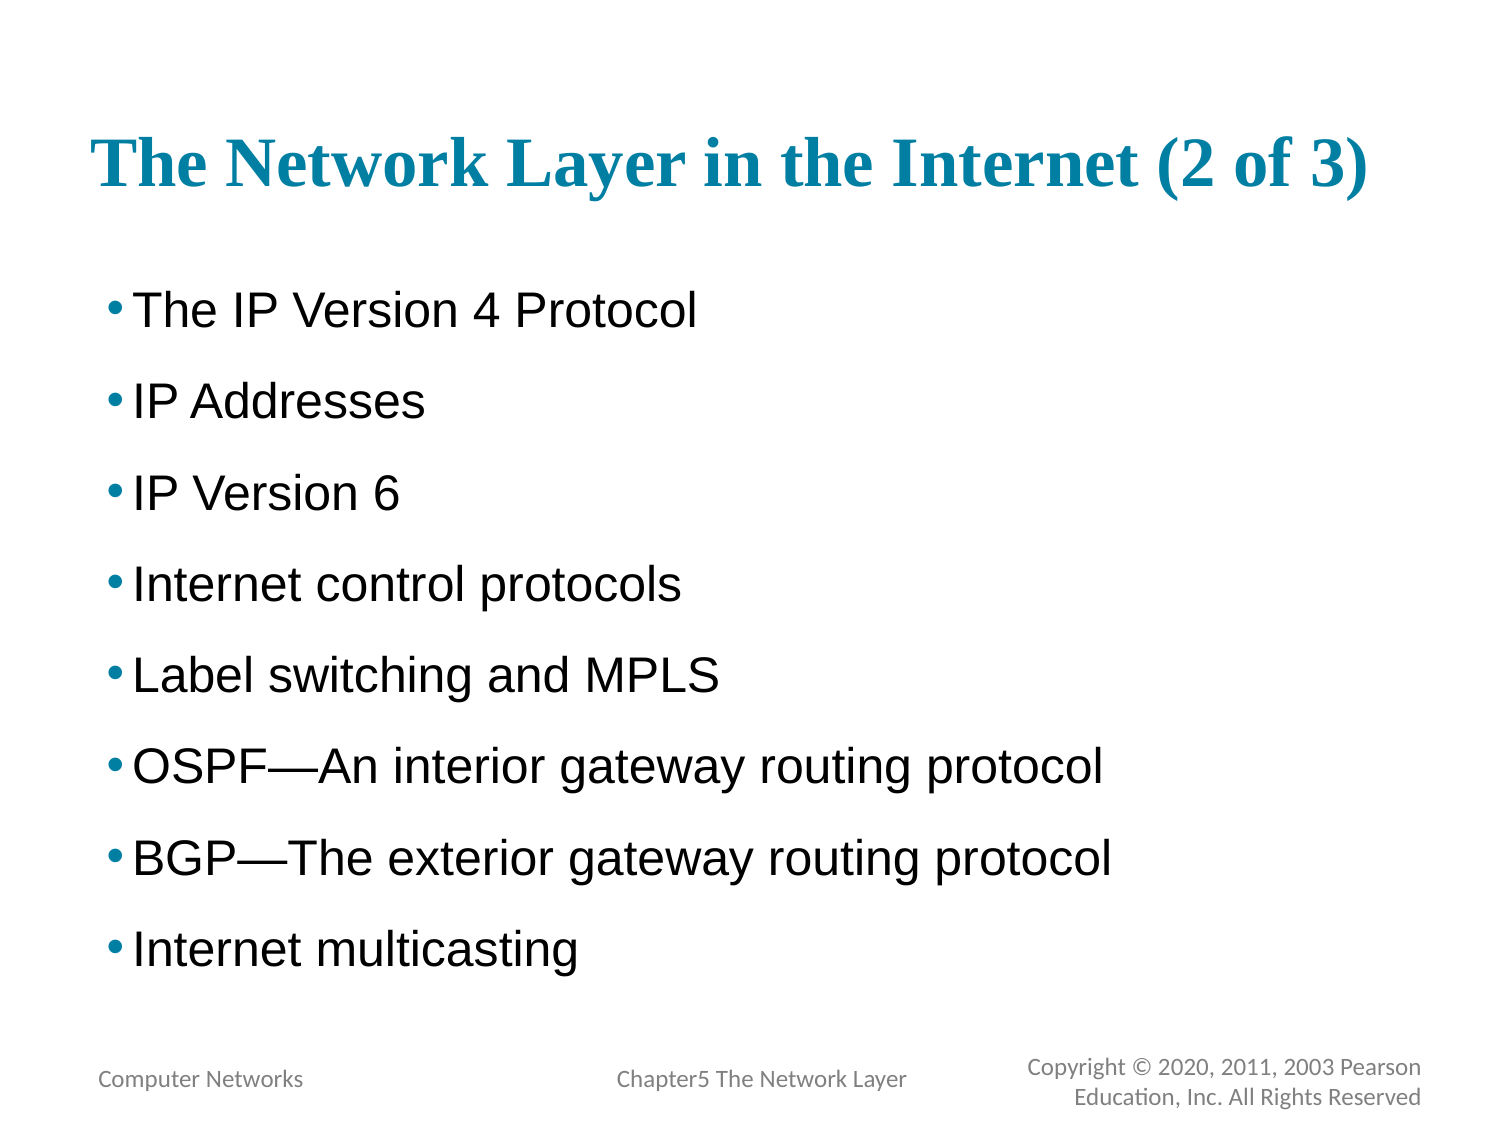

# The Network Layer in the Internet (2 of 3)
The IP Version 4 Protocol
IP Addresses
IP Version 6
Internet control protocols
Label switching and MPLS
OSPF—An interior gateway routing protocol
BGP—The exterior gateway routing protocol
Internet multicasting